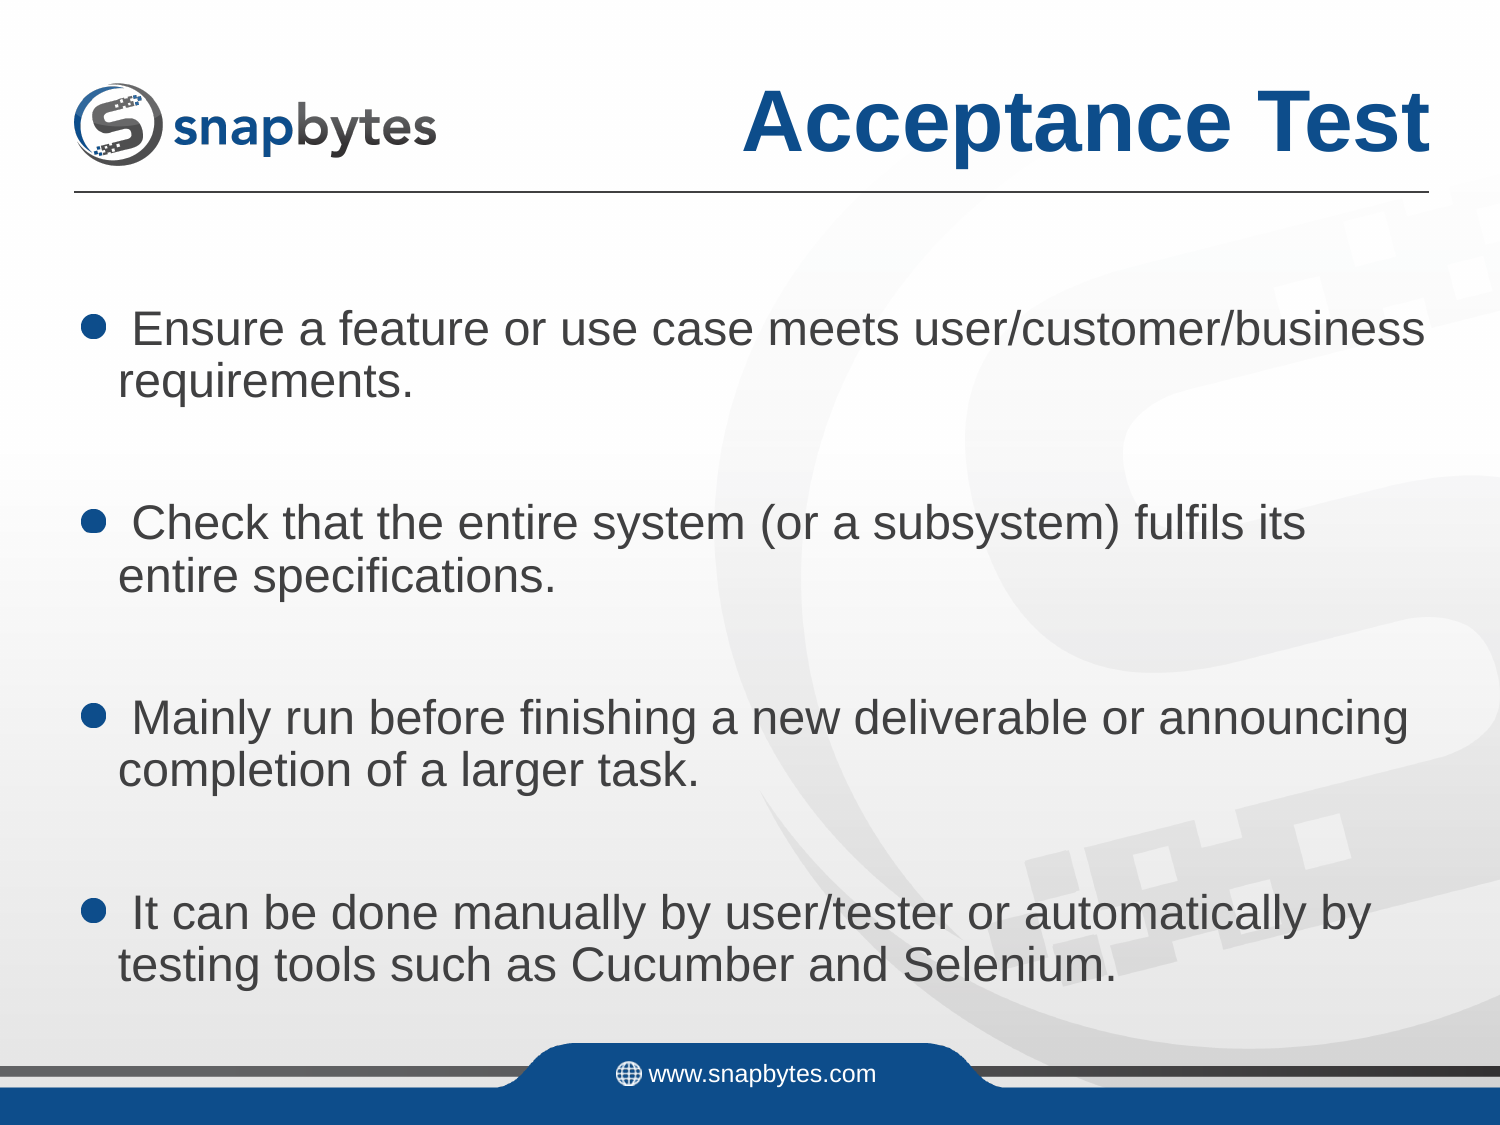

# Acceptance Test

 Ensure a feature or use case meets user/customer/business requirements.

 Check that the entire system (or a subsystem) fulfils its entire specifications.

 Mainly run before finishing a new deliverable or announcing completion of a larger task.

 It can be done manually by user/tester or automatically by testing tools such as Cucumber and Selenium.